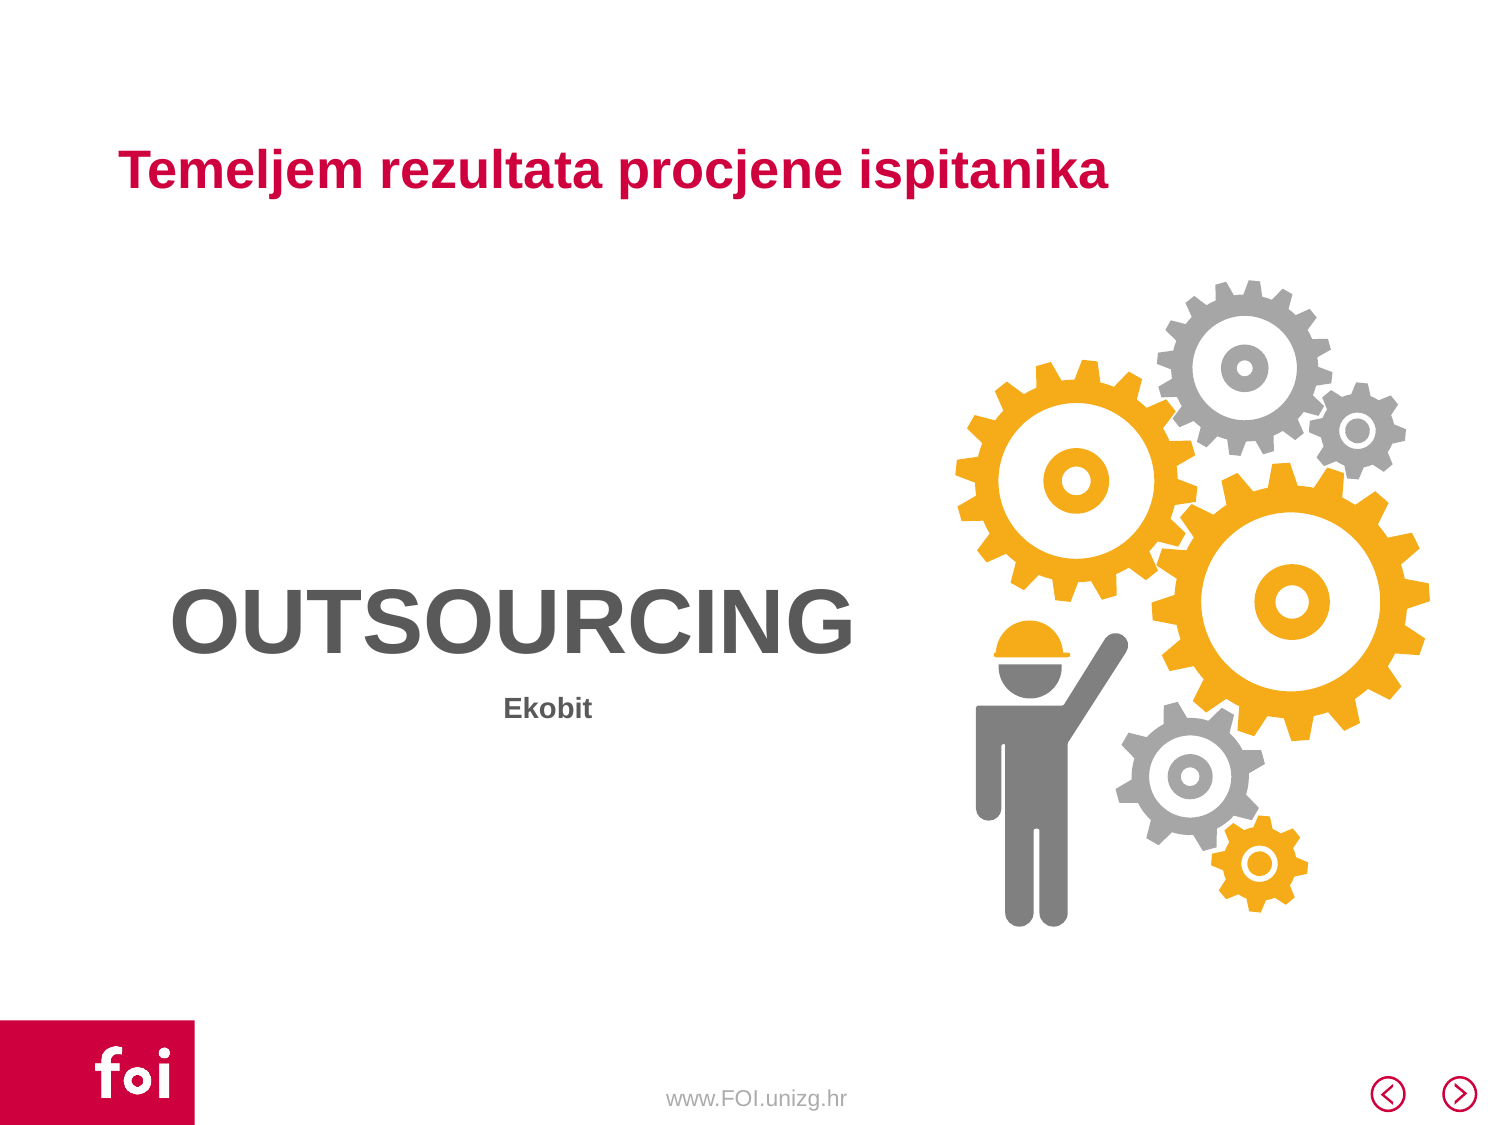

# Temeljem rezultata procjene ispitanika

  OUTSOURCING
                                                       Ekobit